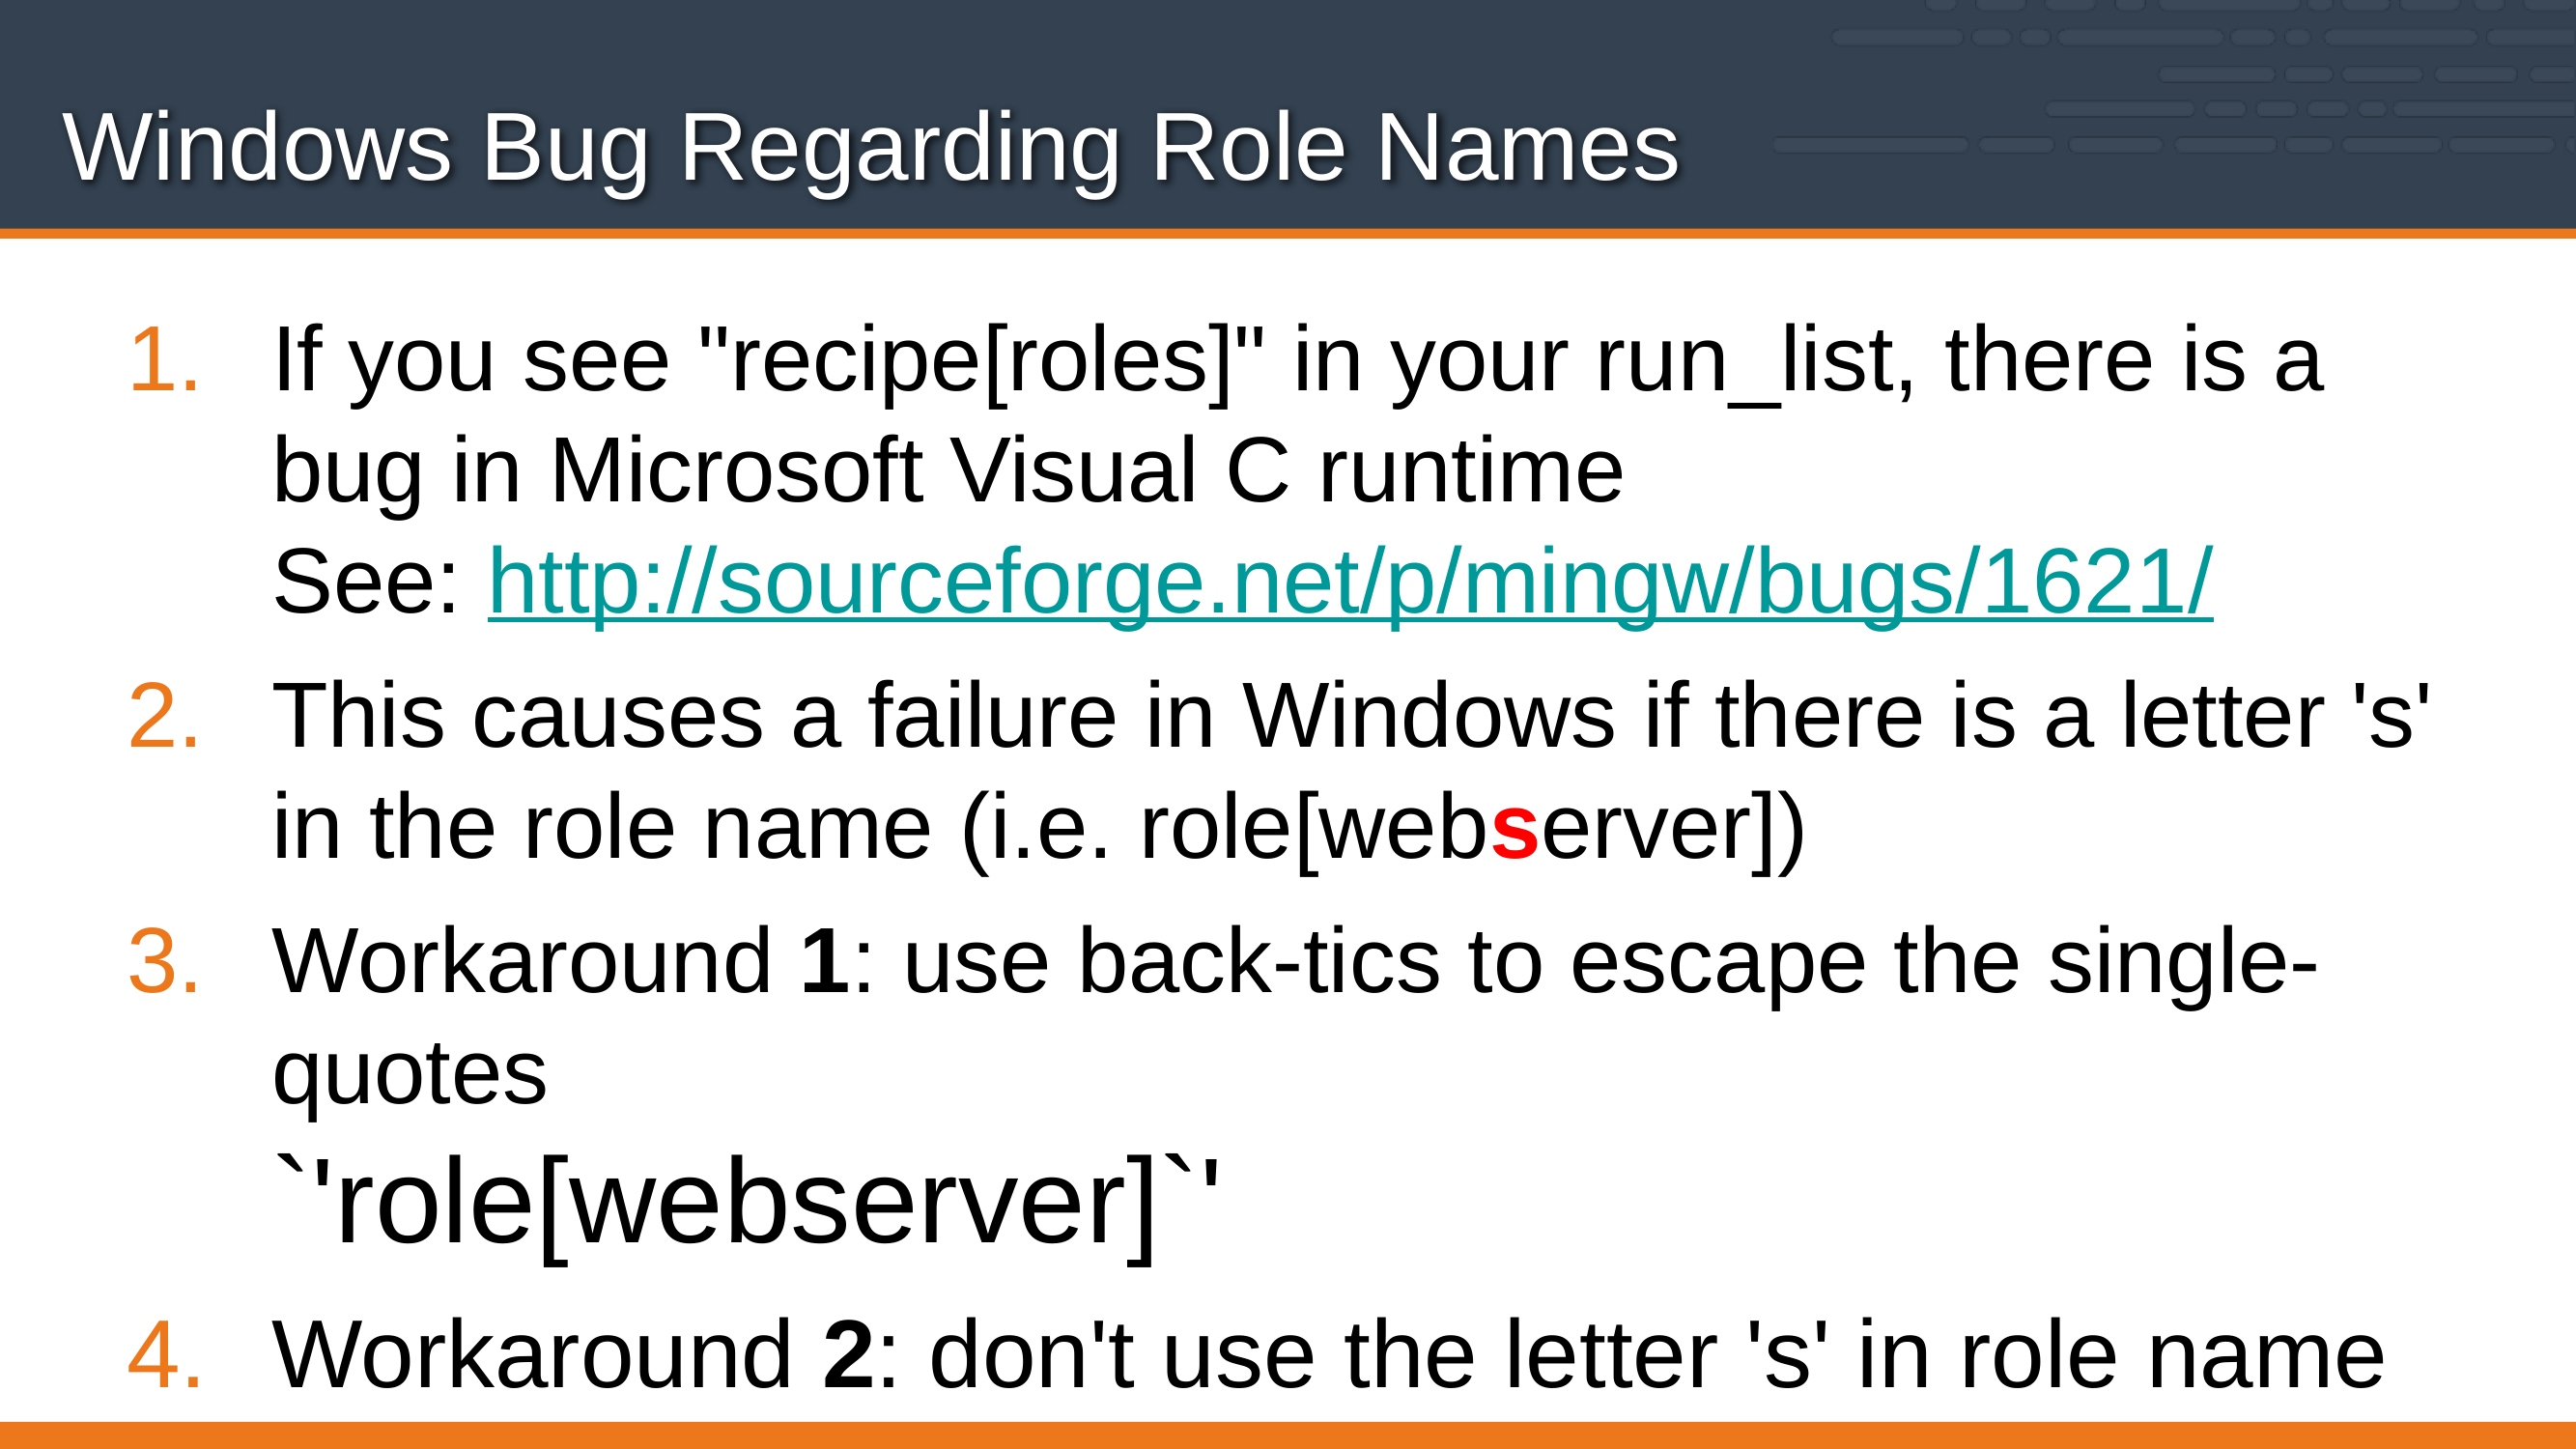

# Windows Bug Regarding Role Names
If you see "recipe[roles]" in your run_list, there is a bug in Microsoft Visual C runtime
See: http://sourceforge.net/p/mingw/bugs/1621/
This causes a failure in Windows if there is a letter 's' in the role name (i.e. role[webserver])
Workaround 1: use back-tics to escape the single-quotes
`'role[webserver]`'
Workaround 2: don't use the letter 's' in role name